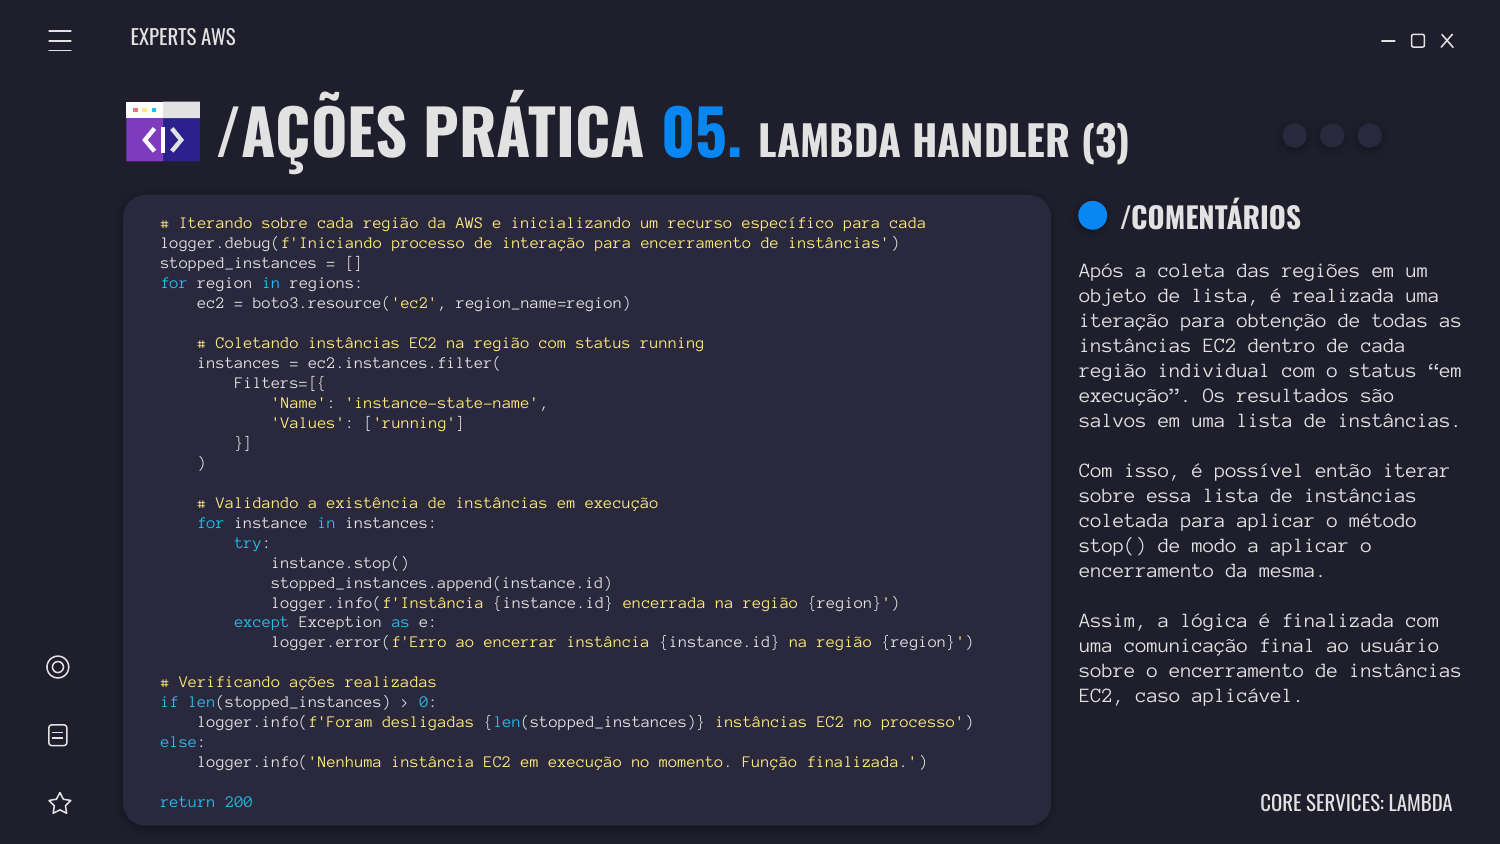

EXPERTS AWS

/AÇÕES PRÁTICA 05. LAMBDA HANDLER (3)

/COMENTÁRIOS

    # Iterando sobre cada região da AWS e inicializando um recurso específico para cada
    logger.debug(f'Iniciando processo de interação para encerramento de instâncias')
    stopped_instances = []
    for region in regions:
        ec2 = boto3.resource('ec2', region_name=region)

        # Coletando instâncias EC2 na região com status running
        instances = ec2.instances.filter(
            Filters=[{
                'Name': 'instance-state-name',
                'Values': ['running']
            }]
        )

        # Validando a existência de instâncias em execução
        for instance in instances:
            try:
                instance.stop()
                stopped_instances.append(instance.id)
                logger.info(f'Instância {instance.id} encerrada na região {region}')
            except Exception as e:
                logger.error(f'Erro ao encerrar instância {instance.id} na região {region}')

    # Verificando ações realizadas
    if len(stopped_instances) > 0:
        logger.info(f'Foram desligadas {len(stopped_instances)} instâncias EC2 no processo')
    else:
        logger.info('Nenhuma instância EC2 em execução no momento. Função finalizada.')

    return 200
Após a coleta das regiões em um objeto de lista, é realizada uma iteração para obtenção de todas as instâncias EC2 dentro de cada região individual com o status “em execução”. Os resultados são salvos em uma lista de instâncias.

Com isso, é possível então iterar sobre essa lista de instâncias coletada para aplicar o método stop() de modo a aplicar o encerramento da mesma.

Assim, a lógica é finalizada com uma comunicação final ao usuário sobre o encerramento de instâncias EC2, caso aplicável.

CORE SERVICES: LAMBDA